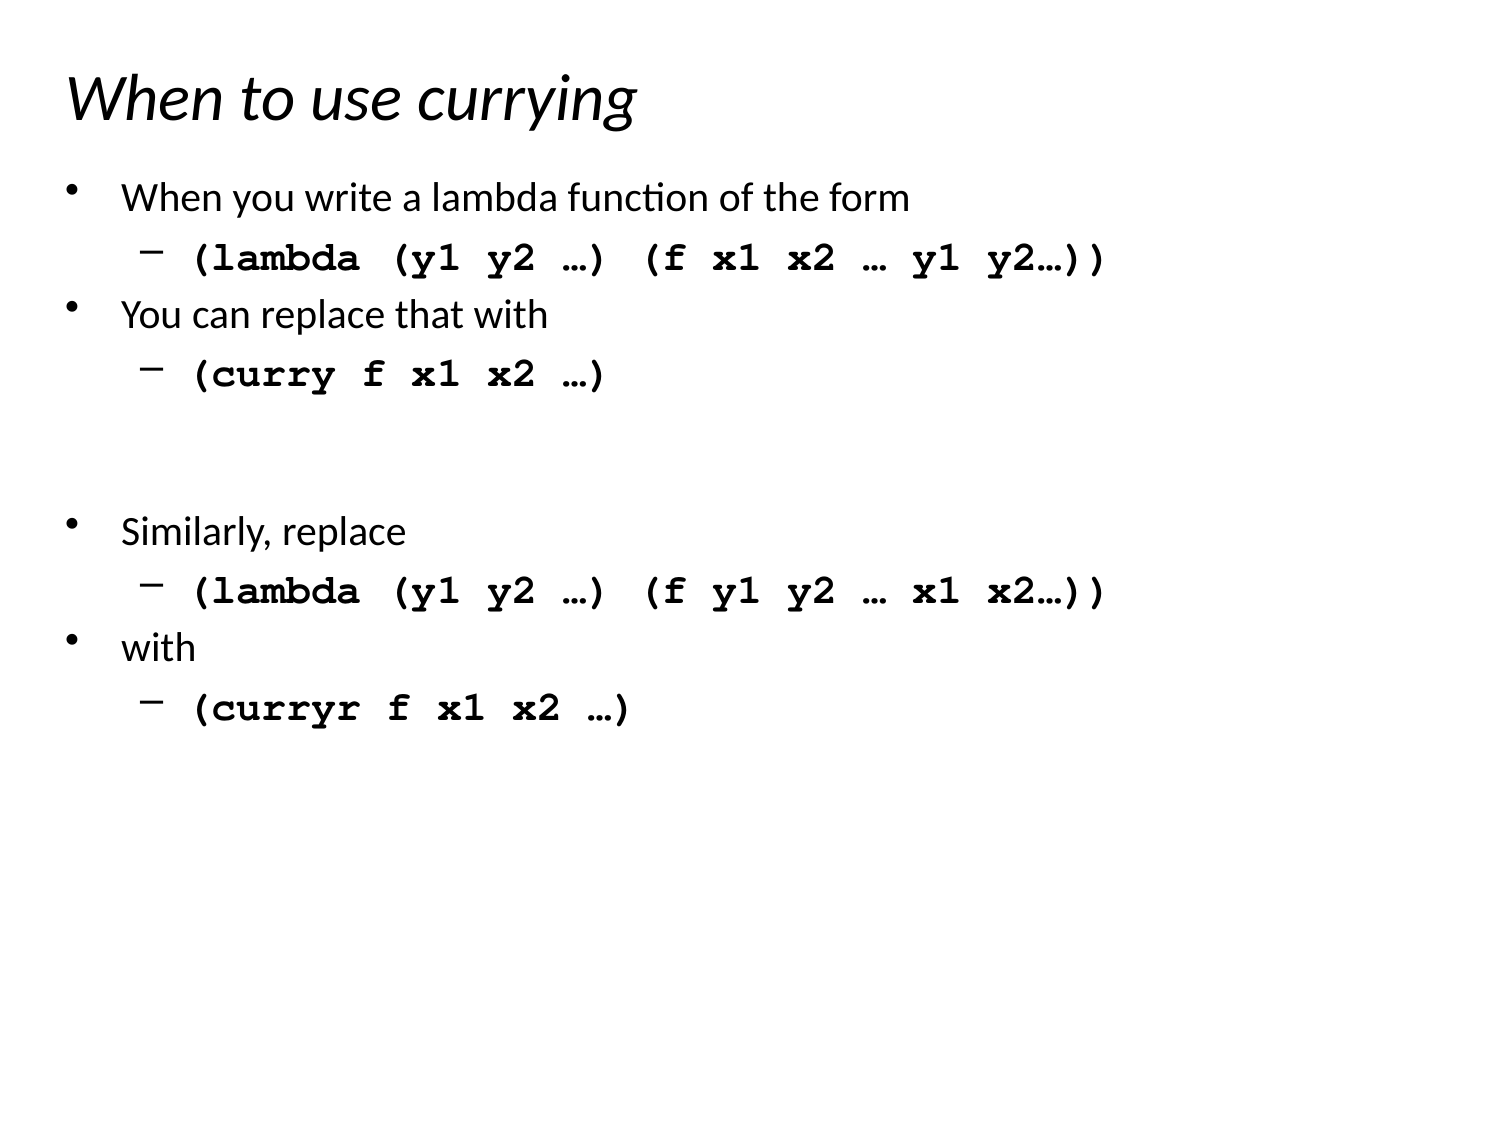

# When to use currying
When you write a lambda function of the form
(lambda (y1 y2 …) (f x1 x2 … y1 y2…))
You can replace that with
(curry f x1 x2 …)
Similarly, replace
(lambda (y1 y2 …) (f y1 y2 … x1 x2…))
with
(curryr f x1 x2 …)